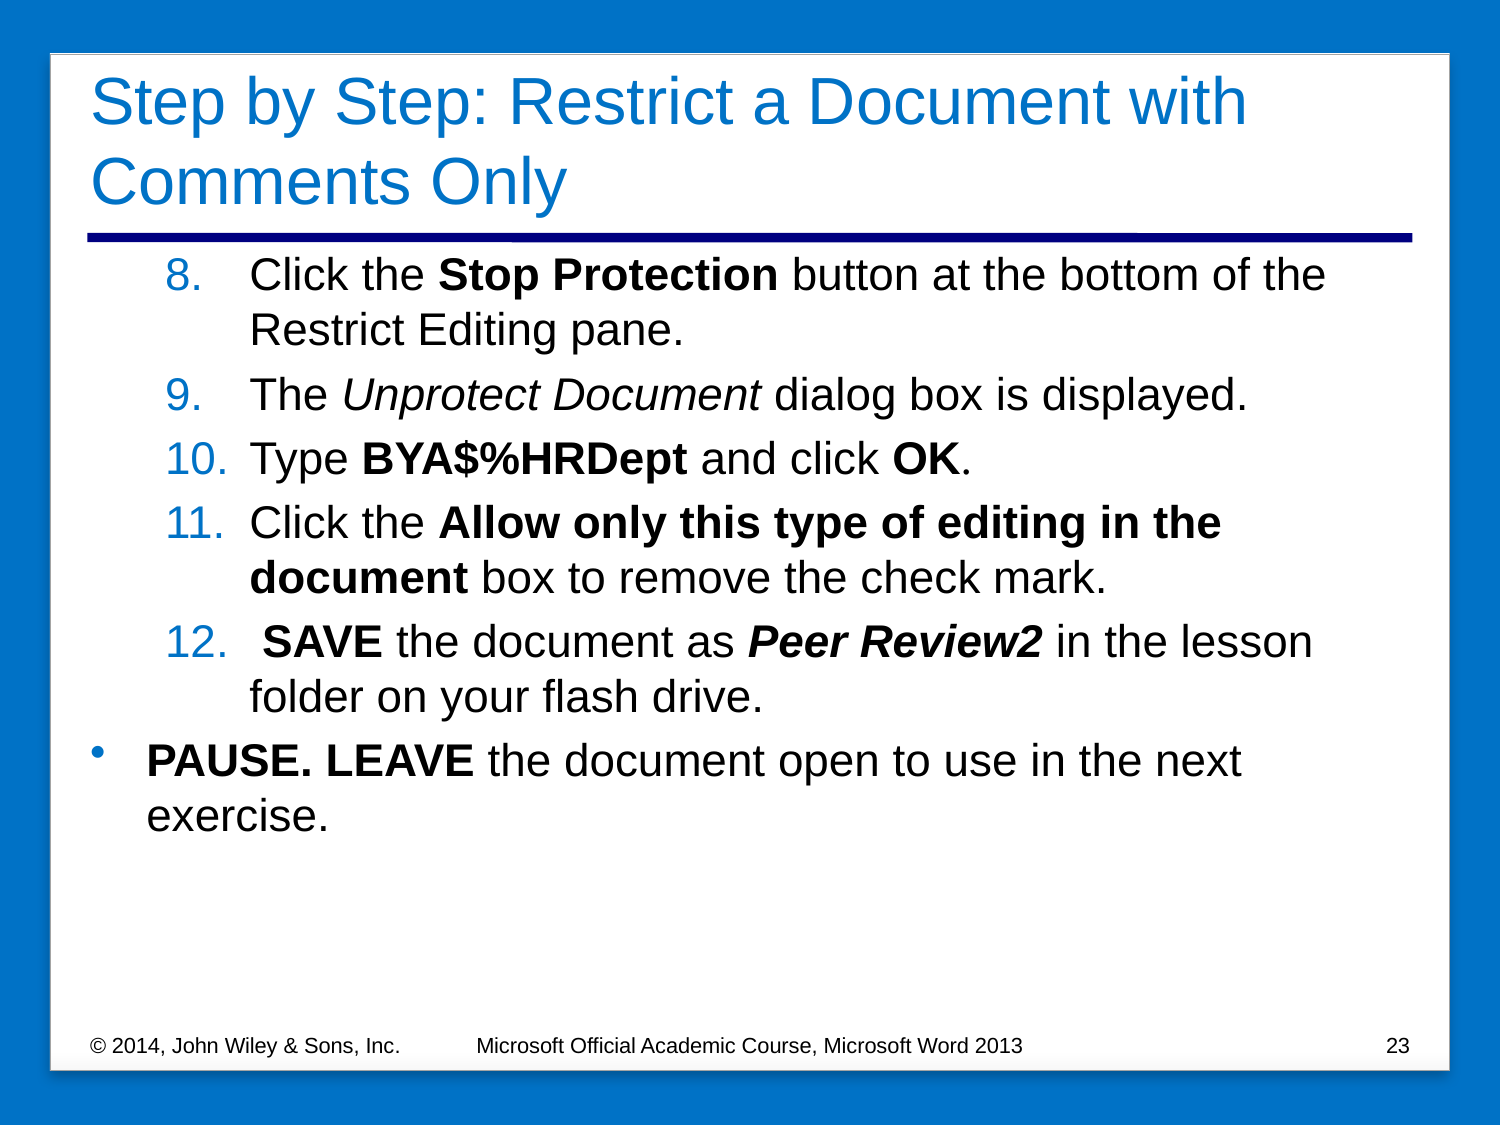

# Step by Step: Restrict a Document with Comments Only
Click the Stop Protection button at the bottom of the Restrict Editing pane.
The Unprotect Document dialog box is displayed.
Type BYA$%HRDept and click OK.
Click the Allow only this type of editing in the document box to remove the check mark.
 SAVE the document as Peer Review2 in the lesson folder on your flash drive.
PAUSE. LEAVE the document open to use in the next exercise.
© 2014, John Wiley & Sons, Inc.
Microsoft Official Academic Course, Microsoft Word 2013
23